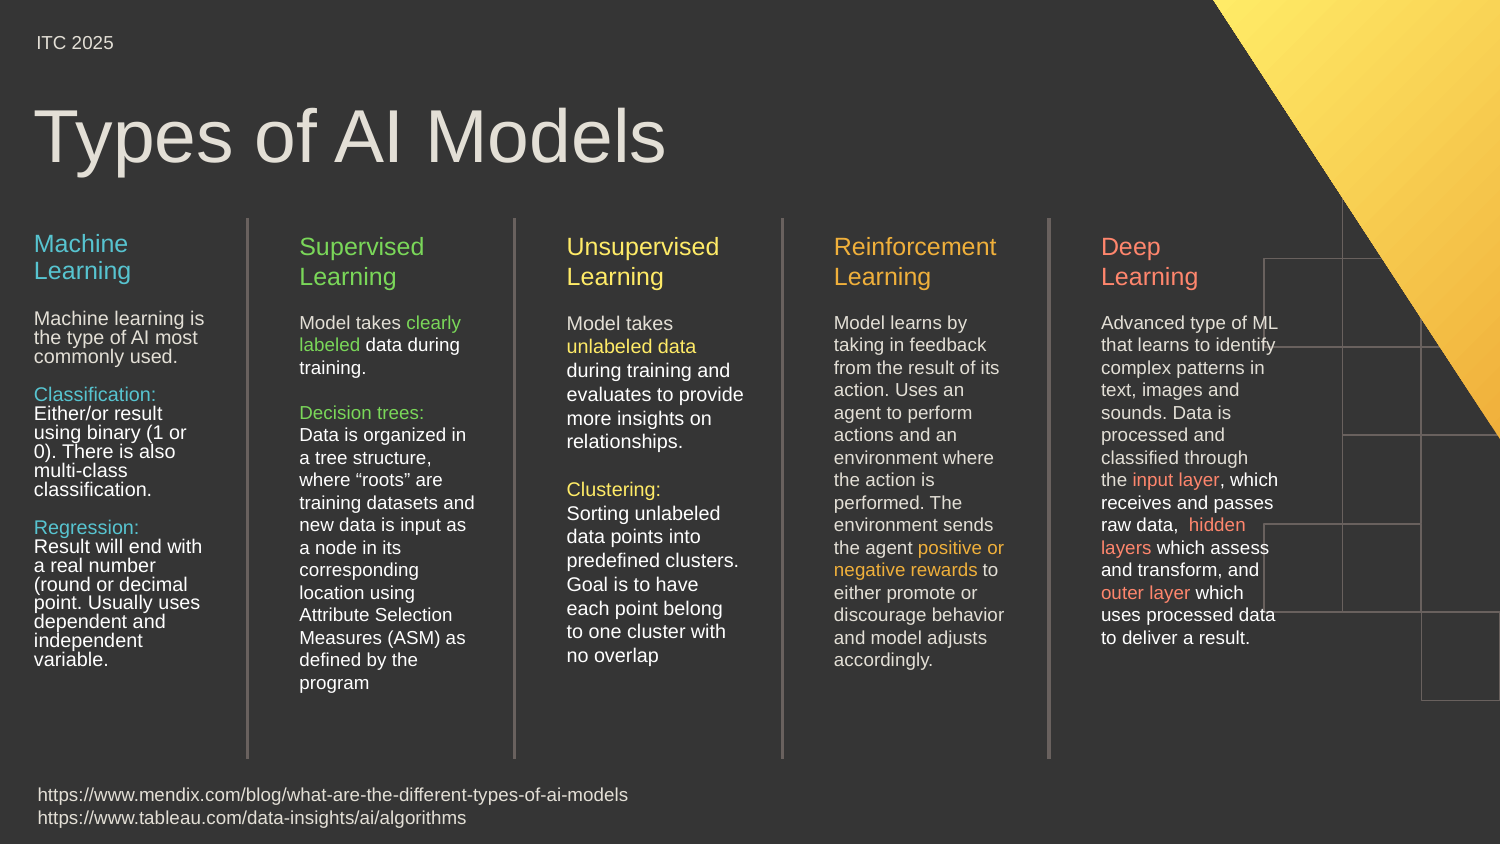

# ITC 2025
Types of AI Models
Machine Learning
Supervised Learning
Unsupervised Learning
Reinforcement
Learning
Deep Learning
Machine learning is the type of AI most commonly used.

Classification:
Either/or result using binary (1 or 0). There is also multi-class classification.

Regression:
Result will end with a real number (round or decimal point. Usually uses dependent and independent variable.
Model takes clearly labeled data during training.

Decision trees:
Data is organized in a tree structure, where “roots” are training datasets and new data is input as a node in its corresponding location using Attribute Selection Measures (ASM) as defined by the program
Model takes unlabeled data during training and evaluates to provide more insights on relationships.

Clustering:
Sorting unlabeled data points into predefined clusters.
Goal is to have each point belong to one cluster with no overlap
Model learns by taking in feedback from the result of its action. Uses an agent to perform actions and an environment where the action is performed. The environment sends the agent positive or negative rewards to either promote or discourage behavior and model adjusts accordingly.

Advanced type of ML that learns to identify complex patterns in text, images and sounds. Data is processed and classified through the input layer, which receives and passes raw data,  hidden layers which assess and transform, and outer layer which uses processed data to deliver a result.
https://www.mendix.com/blog/what-are-the-different-types-of-ai-models
https://www.tableau.com/data-insights/ai/algorithms